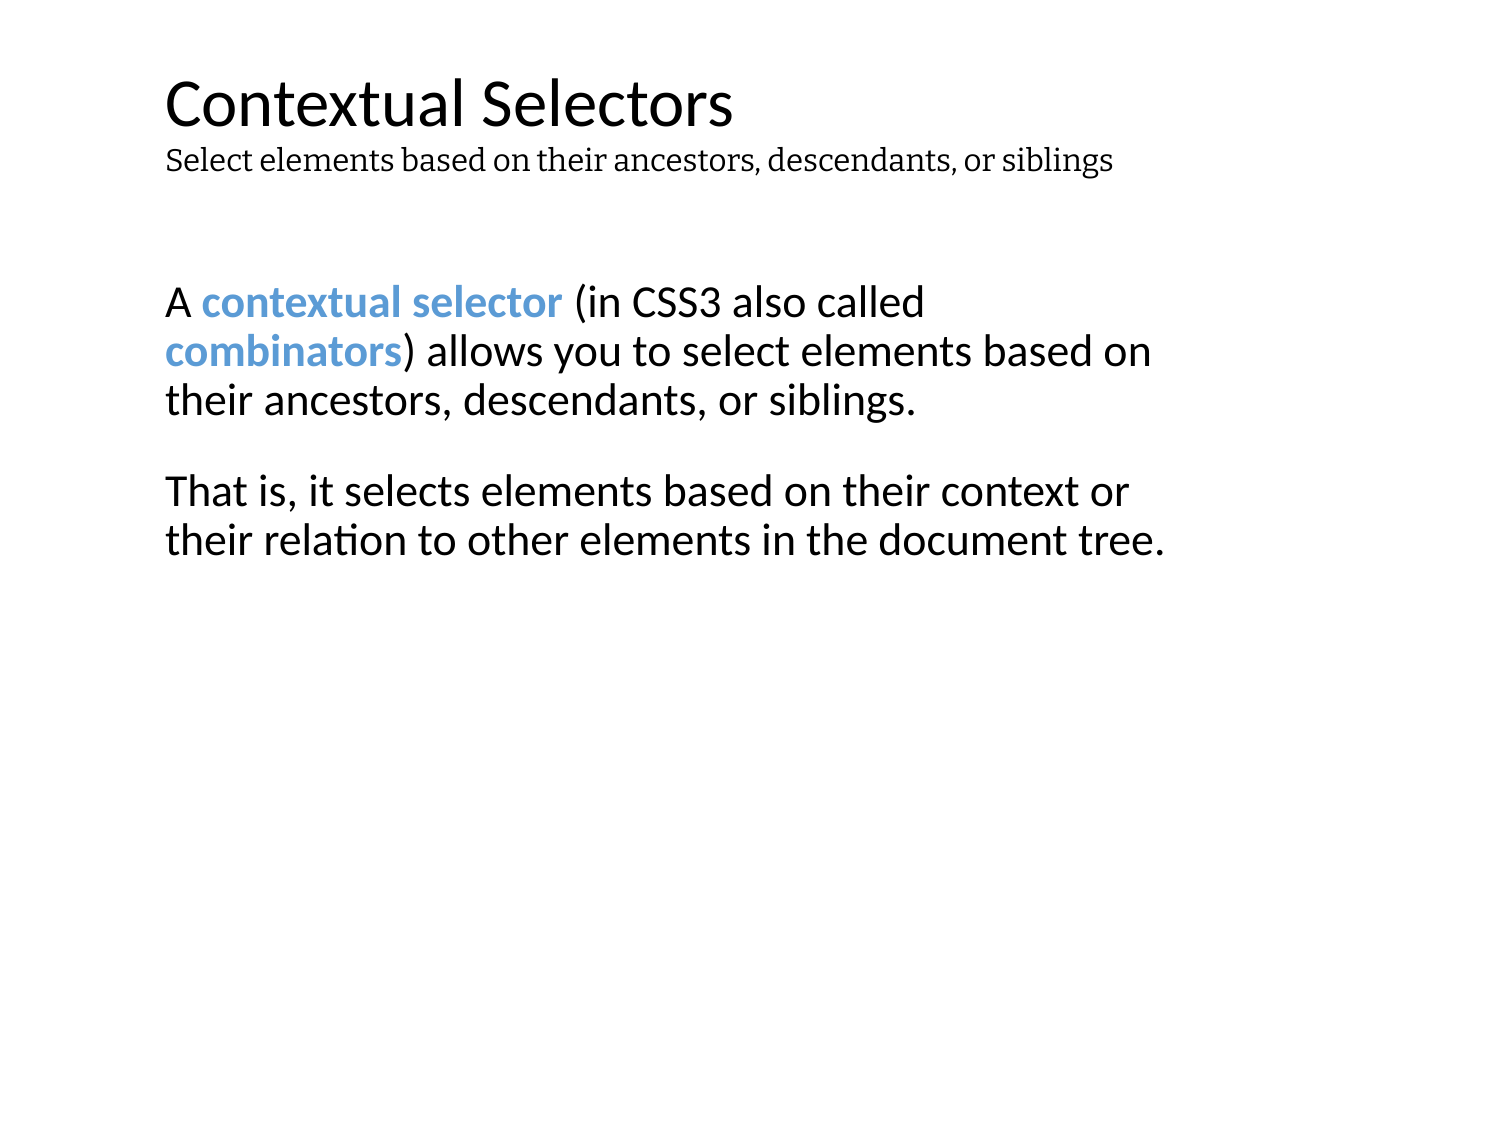

# Contextual Selectors
Select elements based on their ancestors, descendants, or siblings
A contextual selector (in CSS3 also called combinators) allows you to select elements based on their ancestors, descendants, or siblings.
That is, it selects elements based on their context or their relation to other elements in the document tree.
37